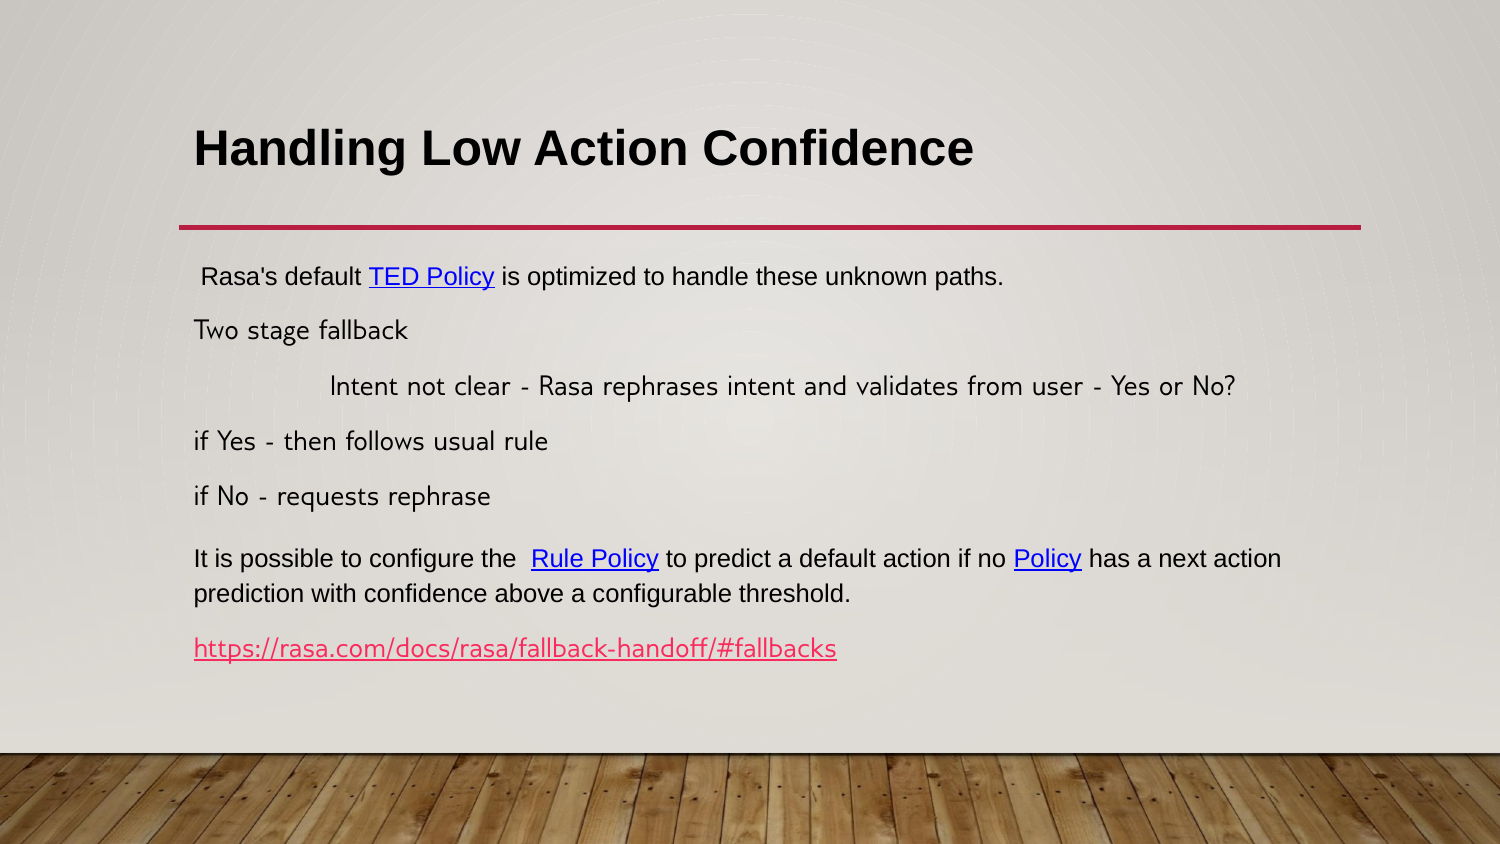

# Handling Low Action Confidence
 Rasa's default TED Policy is optimized to handle these unknown paths.
Two stage fallback
	Intent not clear - Rasa rephrases intent and validates from user - Yes or No?
if Yes - then follows usual rule
if No - requests rephrase
It is possible to configure the  Rule Policy to predict a default action if no Policy has a next action prediction with confidence above a configurable threshold.
https://rasa.com/docs/rasa/fallback-handoff/#fallbacks